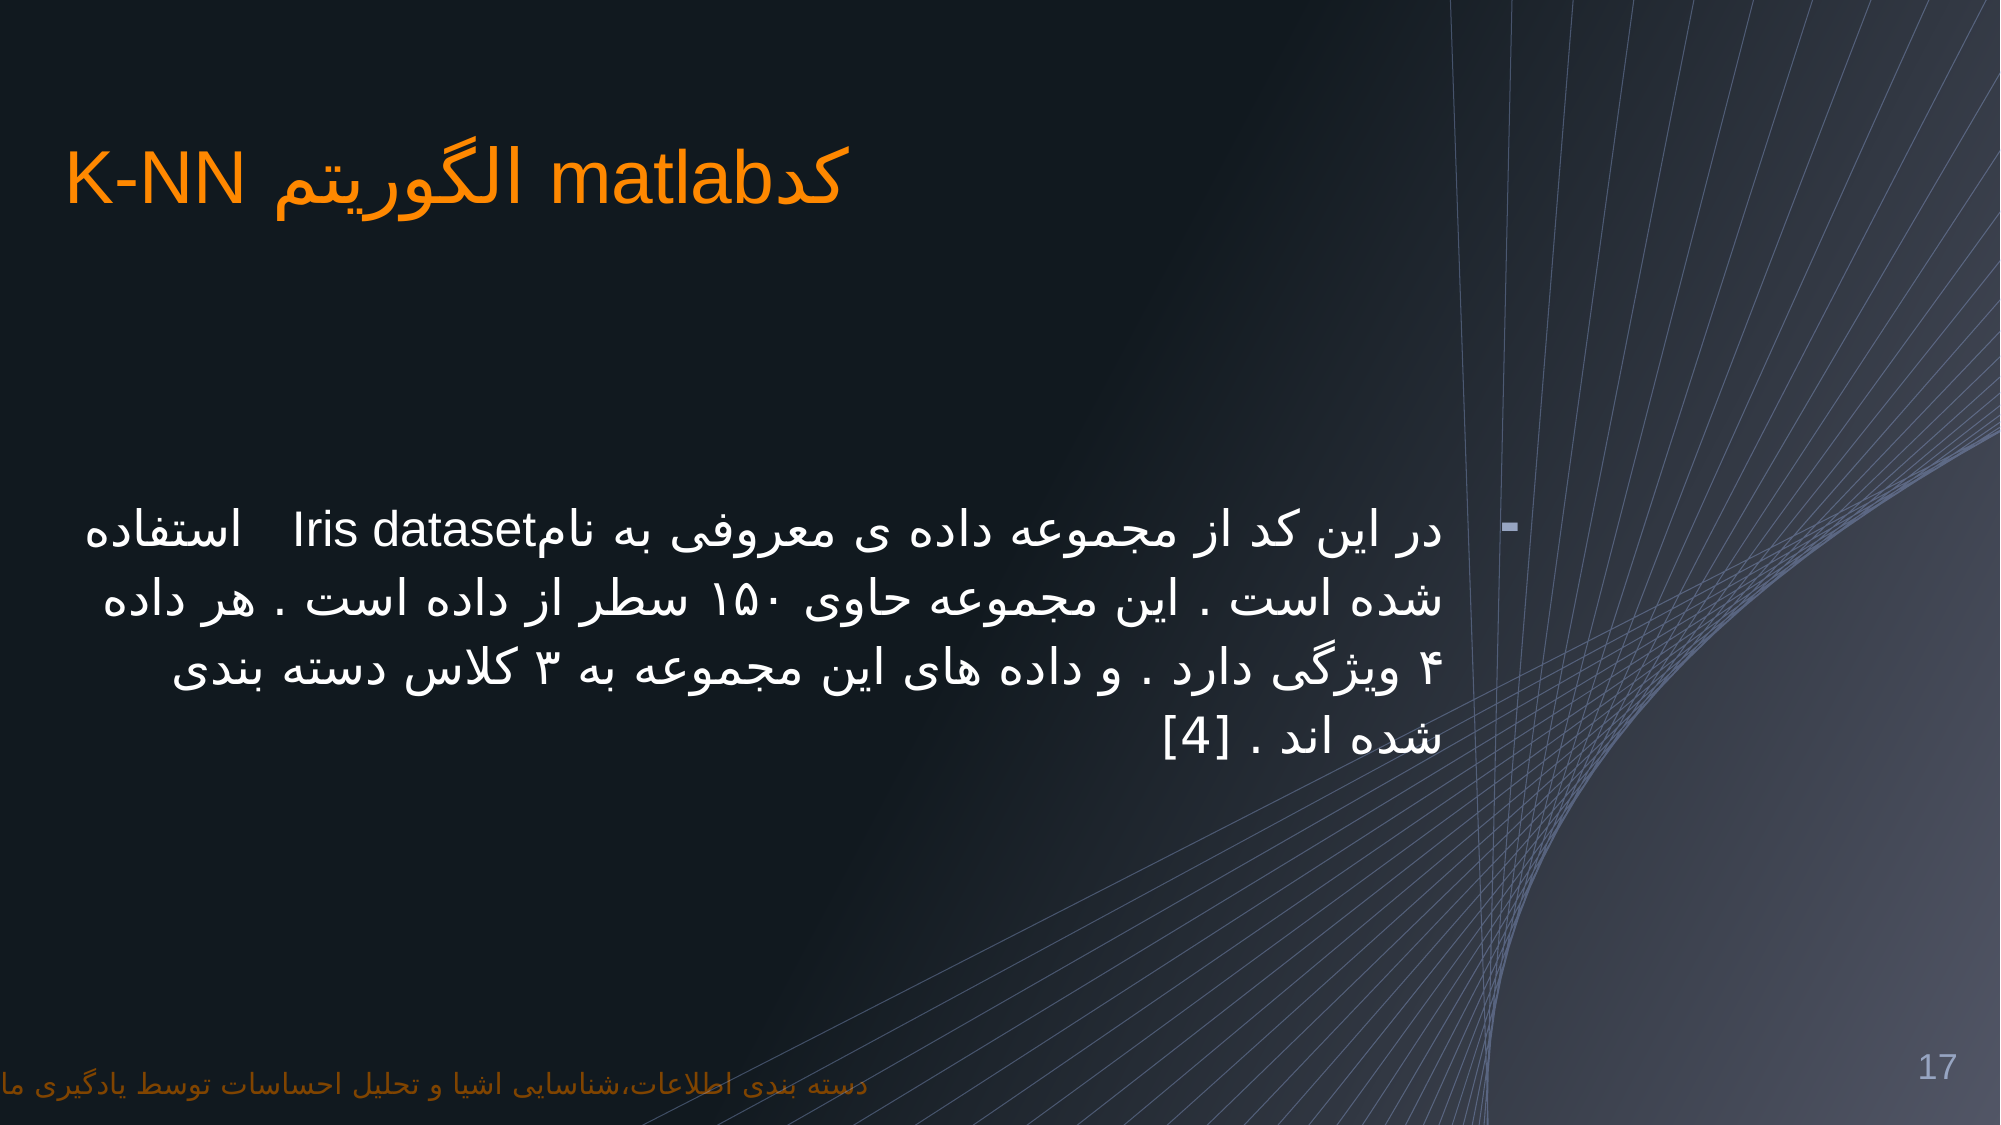

# کدmatlab الگوریتم K-NN
در این کد از مجموعه داده ی معروفی به نامIris dataset   استفاده شده است . این مجموعه حاوی ۱۵۰ سطر از داده است . هر داده ۴ ویژگی دارد . و داده های این مجموعه به ۳ کلاس دسته بندی شده اند . [4]
17